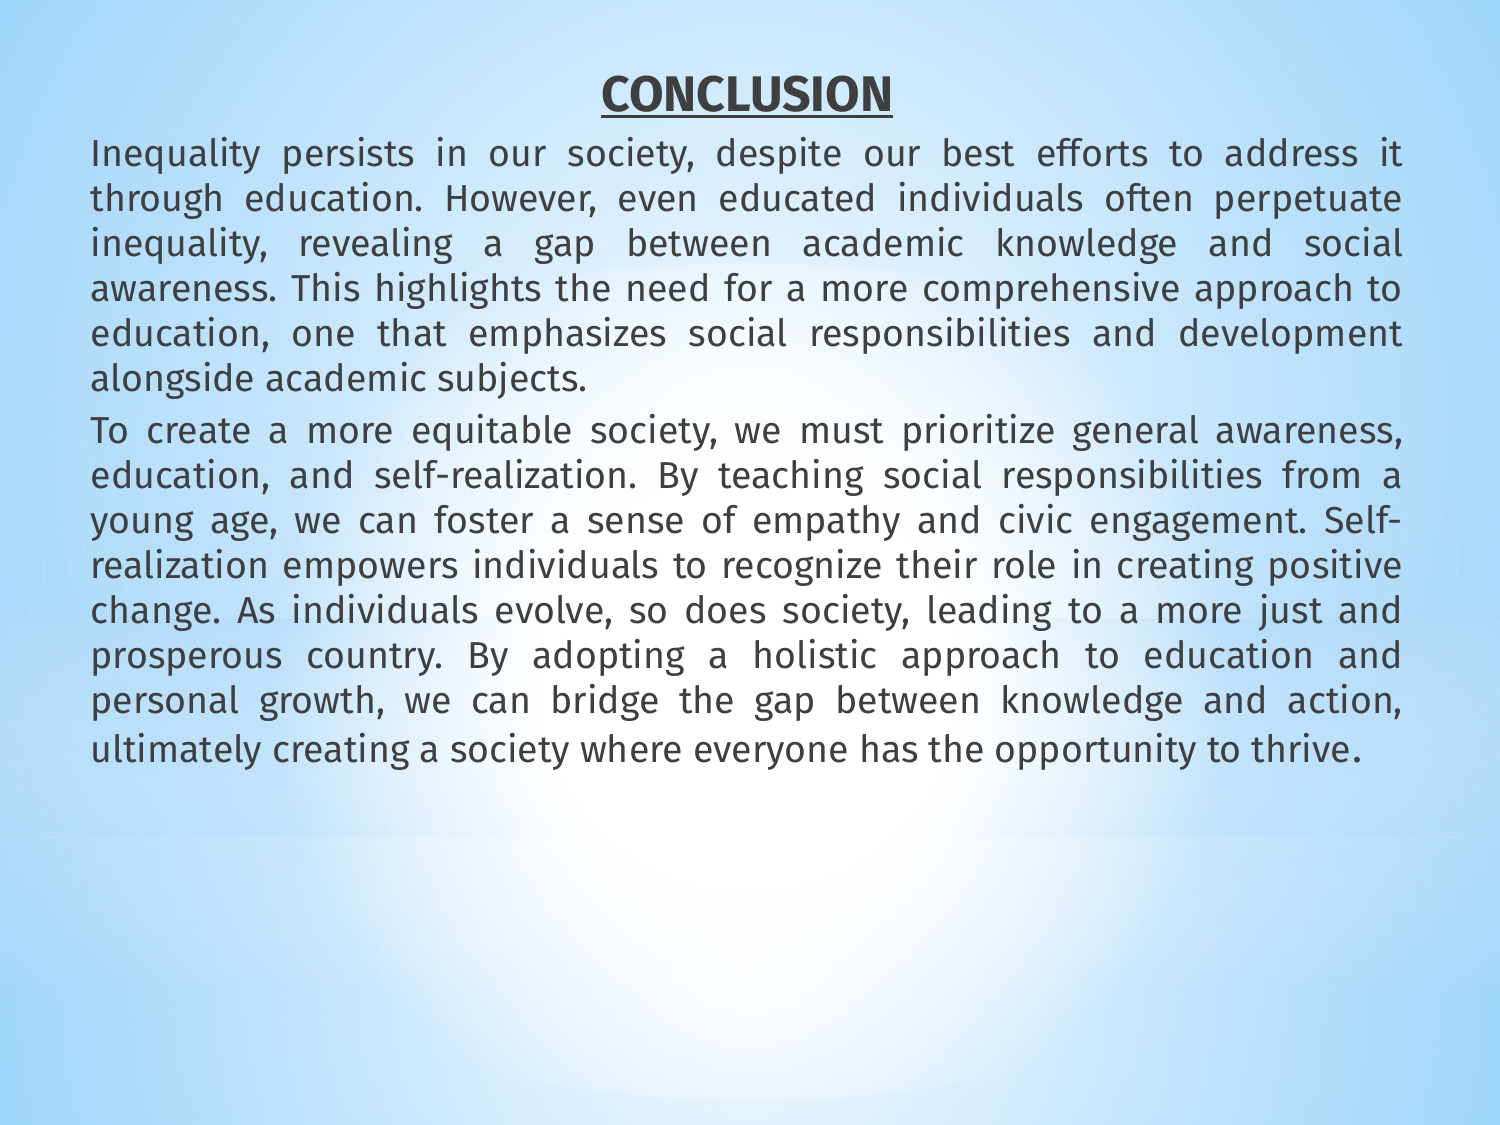

CONCLUSION
Inequality persists in our society, despite our best efforts to address it through education. However, even educated individuals often perpetuate inequality, revealing a gap between academic knowledge and social awareness. This highlights the need for a more comprehensive approach to education, one that emphasizes social responsibilities and development alongside academic subjects.
To create a more equitable society, we must prioritize general awareness, education, and self-realization. By teaching social responsibilities from a young age, we can foster a sense of empathy and civic engagement. Self-realization empowers individuals to recognize their role in creating positive change. As individuals evolve, so does society, leading to a more just and prosperous country. By adopting a holistic approach to education and personal growth, we can bridge the gap between knowledge and action, ultimately creating a society where everyone has the opportunity to thrive.